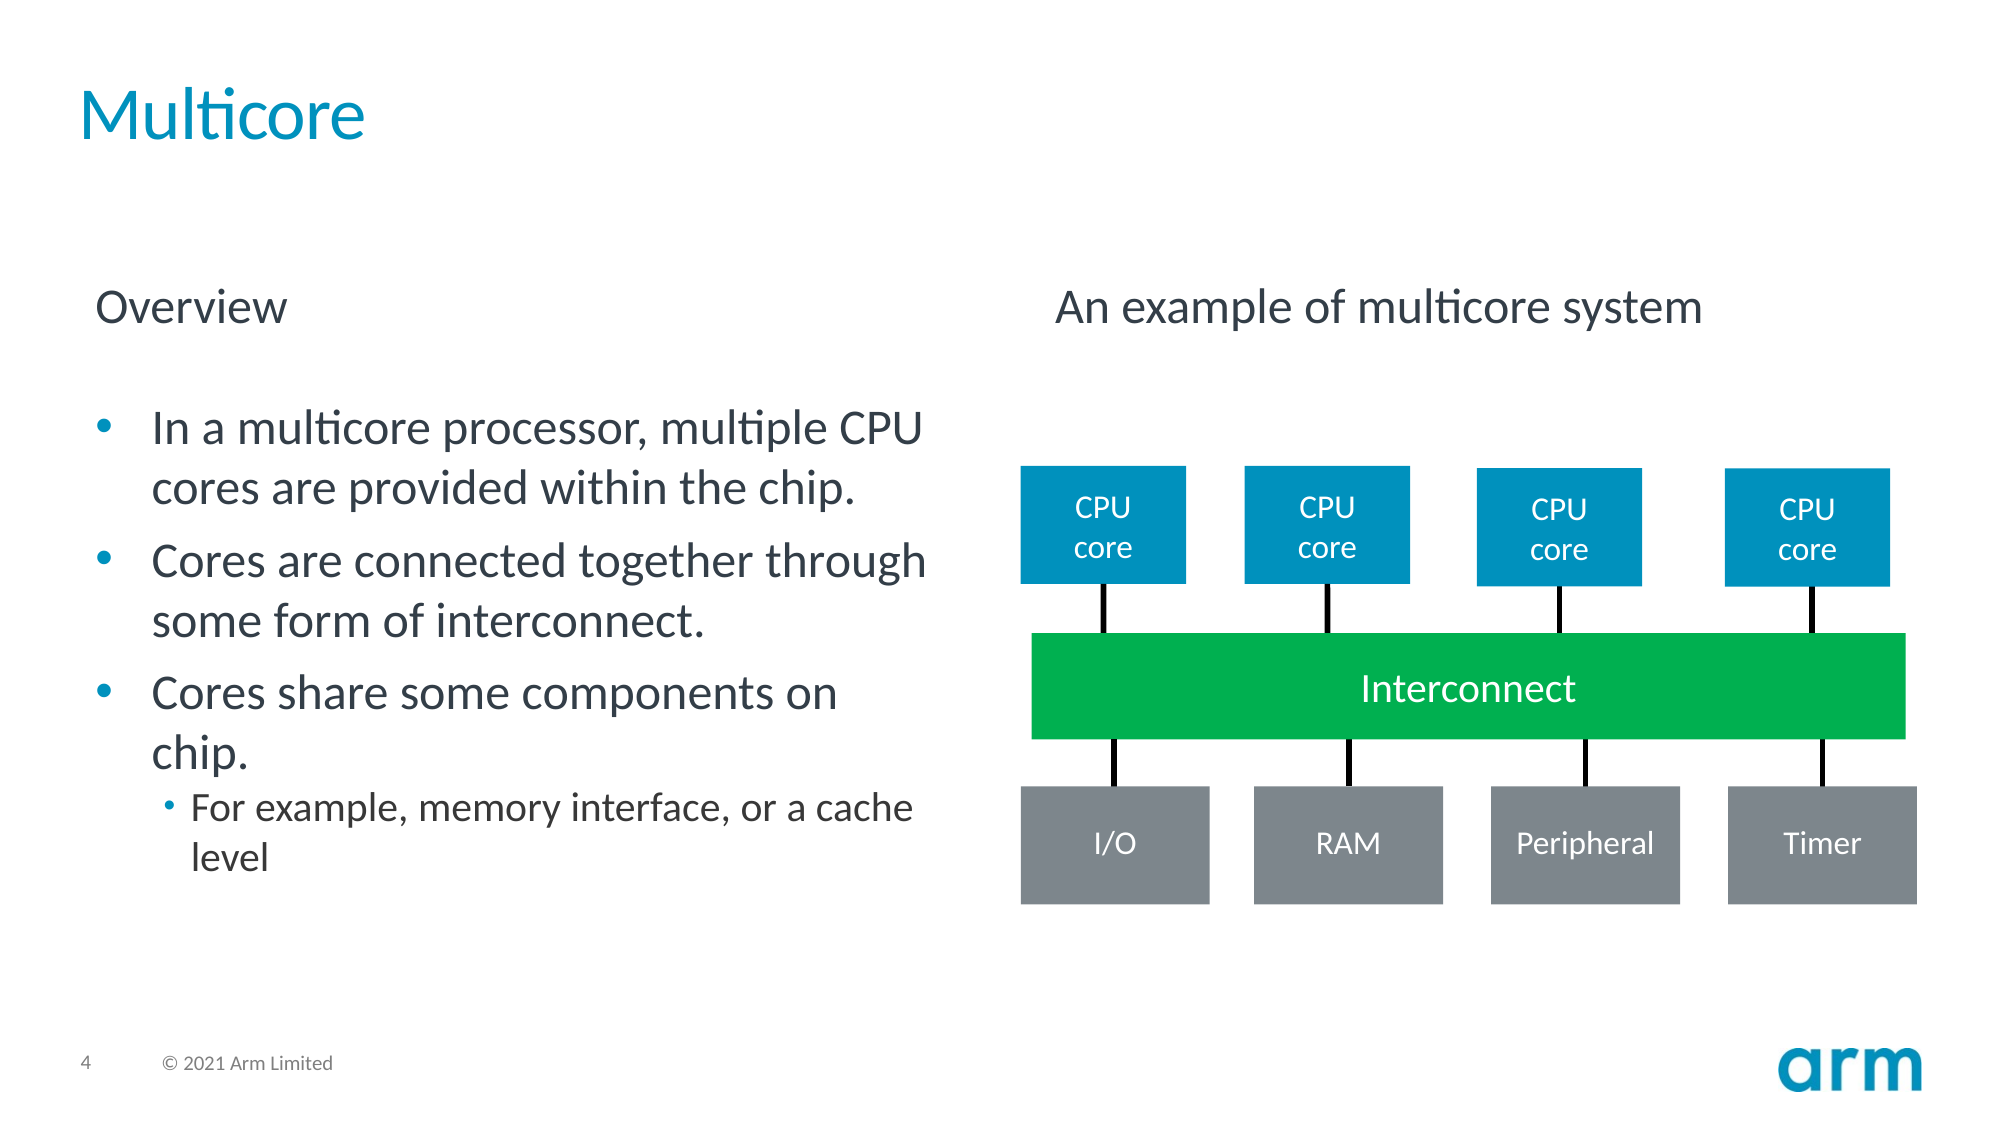

# Multicore
Overview
An example of multicore system
In a multicore processor, multiple CPU cores are provided within the chip.
Cores are connected together through some form of interconnect.
Cores share some components on chip.
For example, memory interface, or a cache level

CPU
core
CPU
core
CPU
core
CPU
core
Interconnect
I/O
RAM
Peripheral
Timer